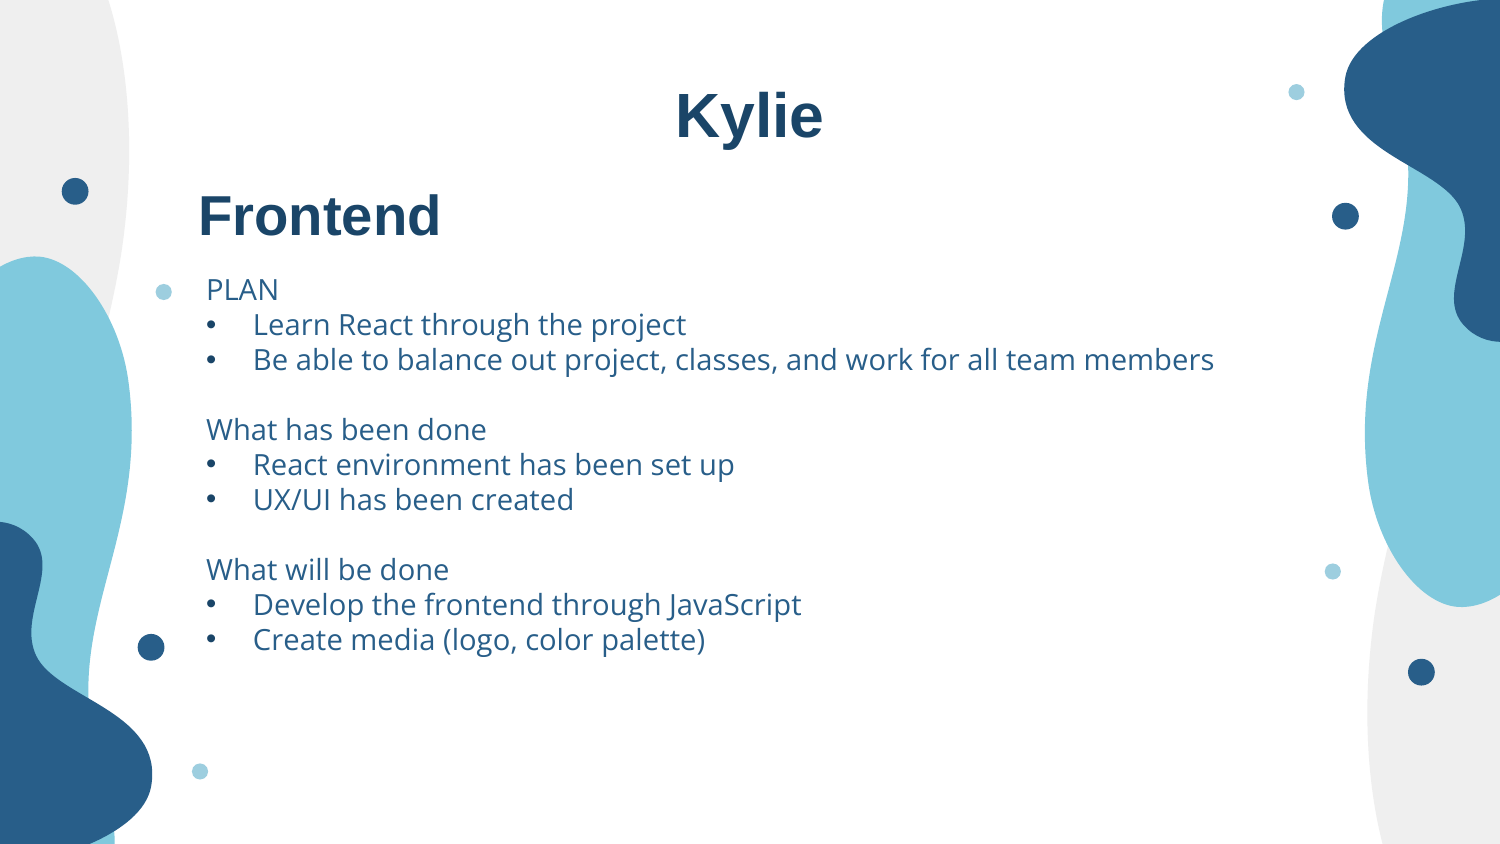

# Kylie
Frontend
PLAN
Learn React through the project
Be able to balance out project, classes, and work for all team members

What has been done
React environment has been set up
UX/UI has been created

What will be done
Develop the frontend through JavaScript
Create media (logo, color palette)